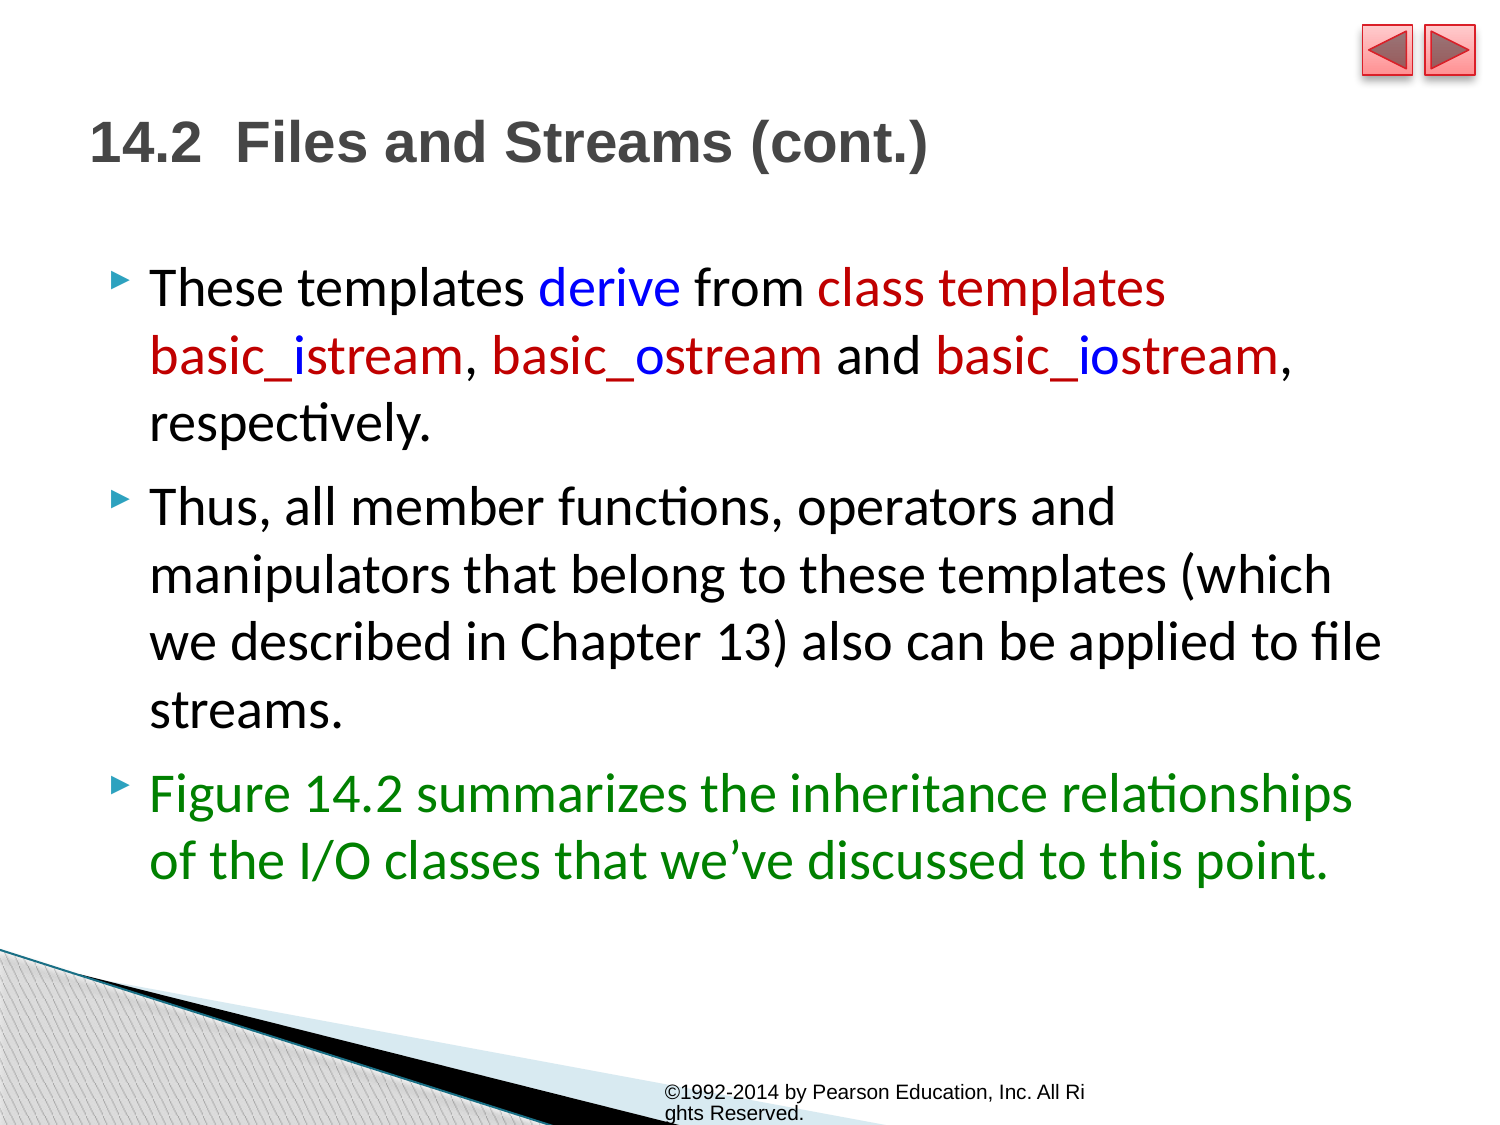

# 14.2  Files and Streams (cont.)
These templates derive from class templates basic_istream, basic_ostream and basic_iostream, respectively.
Thus, all member functions, operators and manipulators that belong to these templates (which we described in Chapter 13) also can be applied to file streams.
Figure 14.2 summarizes the inheritance relationships of the I/O classes that we’ve discussed to this point.
©1992-2014 by Pearson Education, Inc. All Rights Reserved.